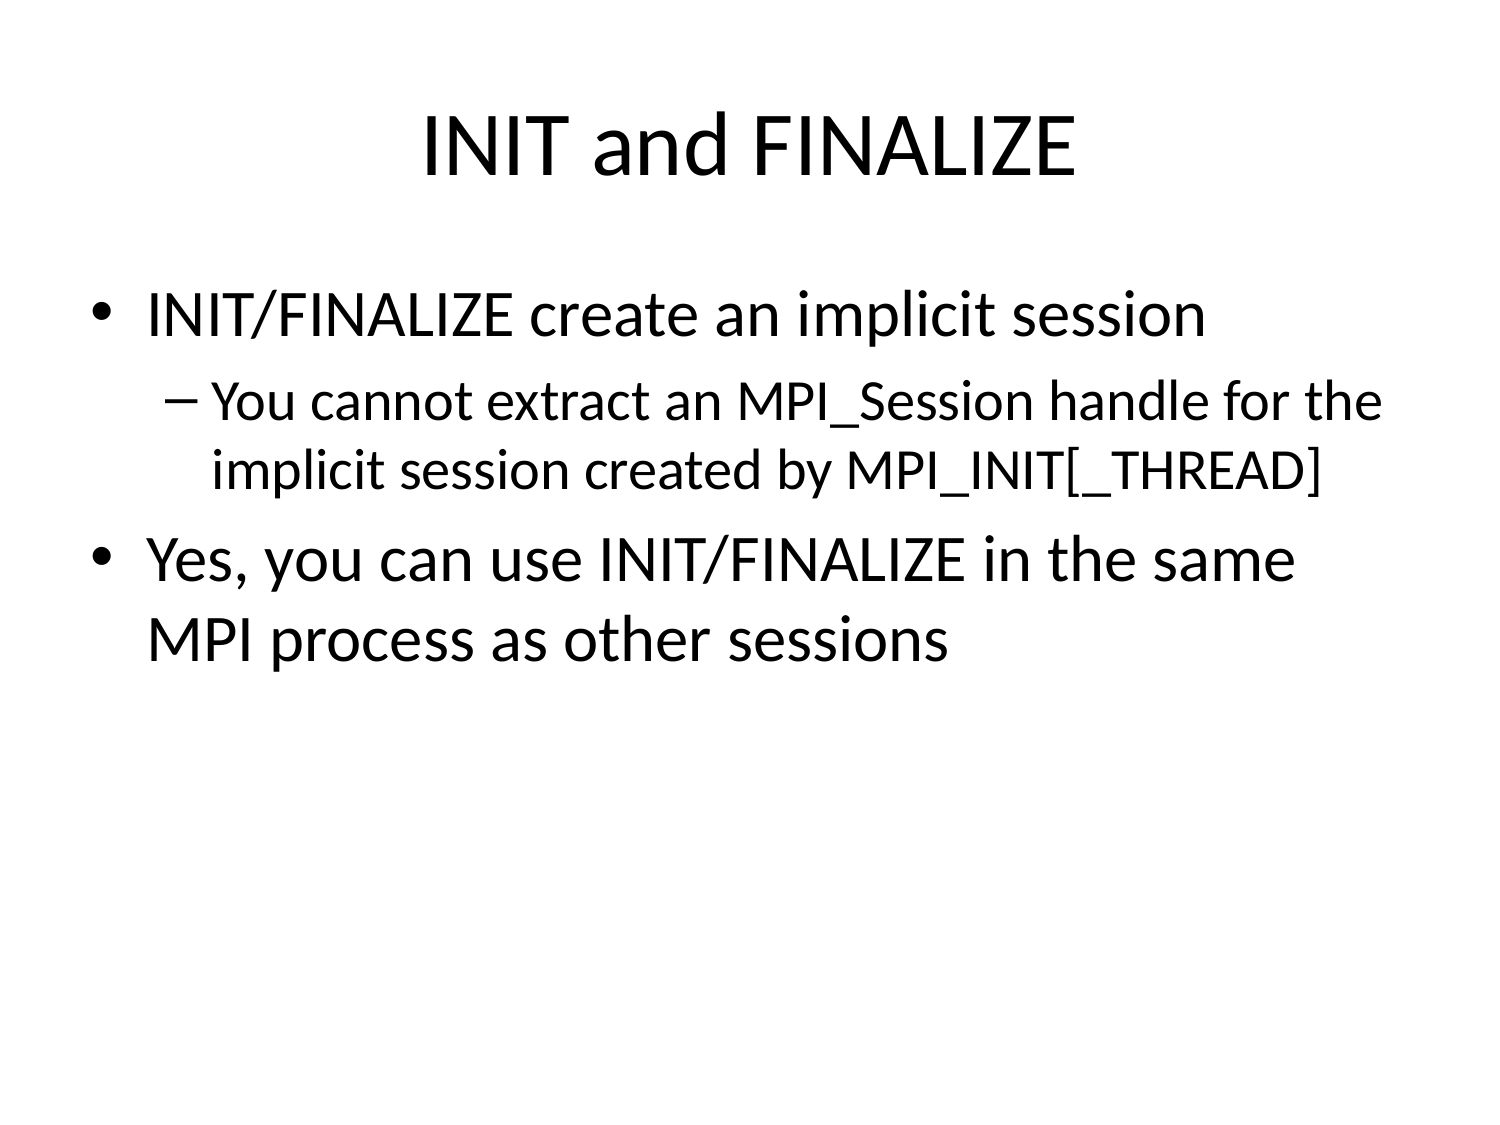

# INIT and FINALIZE
INIT/FINALIZE create an implicit session
You cannot extract an MPI_Session handle for the implicit session created by MPI_INIT[_THREAD]
Yes, you can use INIT/FINALIZE in the same MPI process as other sessions